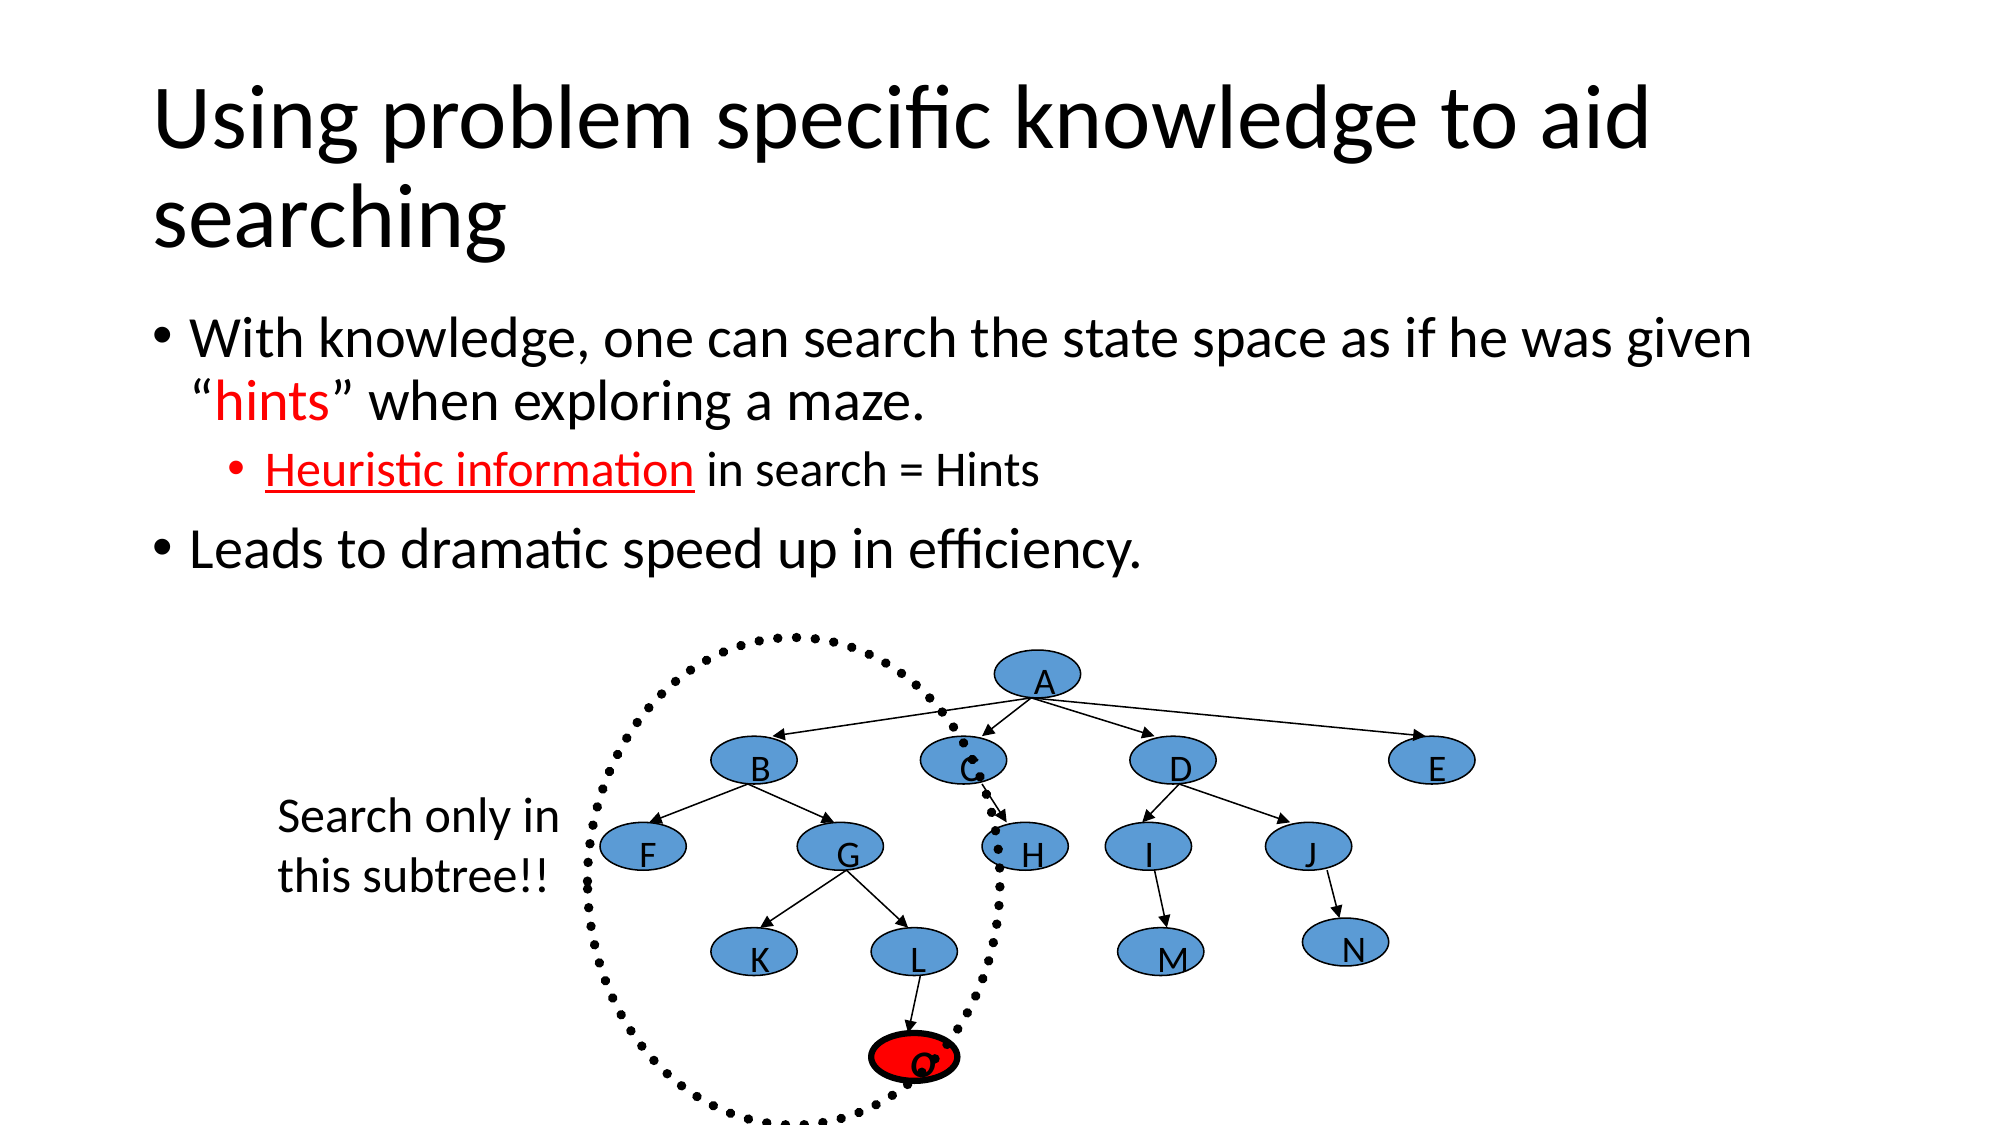

# Using problem specific knowledge to aid searching
With knowledge, one can search the state space as if he was given “hints” when exploring a maze.
Heuristic information in search = Hints
Leads to dramatic speed up in efficiency.

A

B

C

D

E

F

G

H

I

J

N

K

L

M

O
Search only in this subtree!!